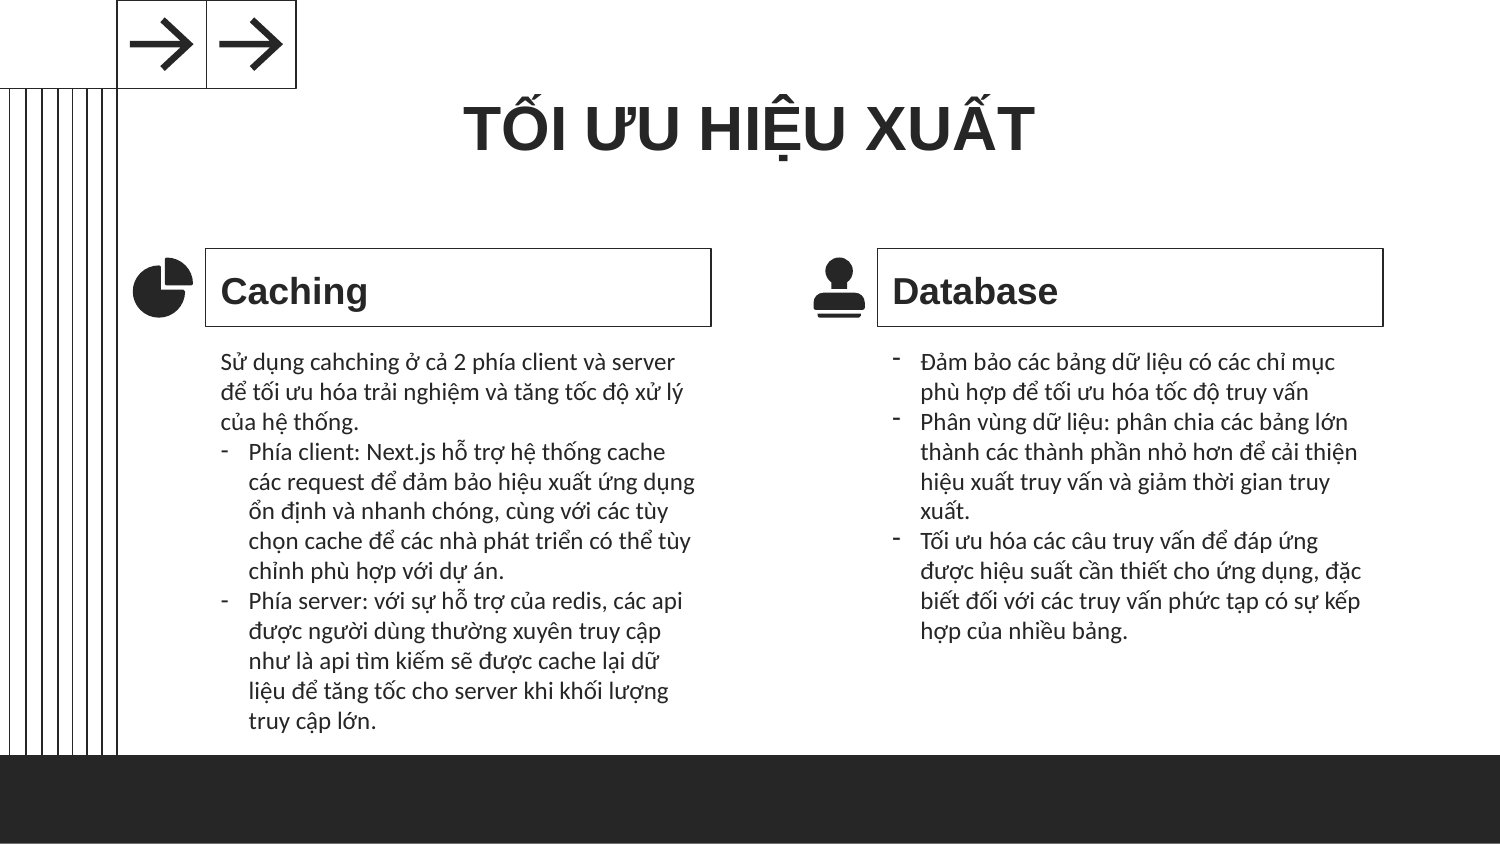

# TỐI ƯU HIỆU XUẤT
Caching
Database

Sử dụng cahching ở cả 2 phía client và server để tối ưu hóa trải nghiệm và tăng tốc độ xử lý của hệ thống.
Phía client: Next.js hỗ trợ hệ thống cache các request để đảm bảo hiệu xuất ứng dụng ổn định và nhanh chóng, cùng với các tùy chọn cache để các nhà phát triển có thể tùy chỉnh phù hợp với dự án.
Phía server: với sự hỗ trợ của redis, các api được người dùng thường xuyên truy cập như là api tìm kiếm sẽ được cache lại dữ liệu để tăng tốc cho server khi khối lượng truy cập lớn.
Đảm bảo các bảng dữ liệu có các chỉ mục phù hợp để tối ưu hóa tốc độ truy vấn
Phân vùng dữ liệu: phân chia các bảng lớn thành các thành phần nhỏ hơn để cải thiện hiệu xuất truy vấn và giảm thời gian truy xuất.
Tối ưu hóa các câu truy vấn để đáp ứng được hiệu suất cần thiết cho ứng dụng, đặc biết đối với các truy vấn phức tạp có sự kếp hợp của nhiều bảng.